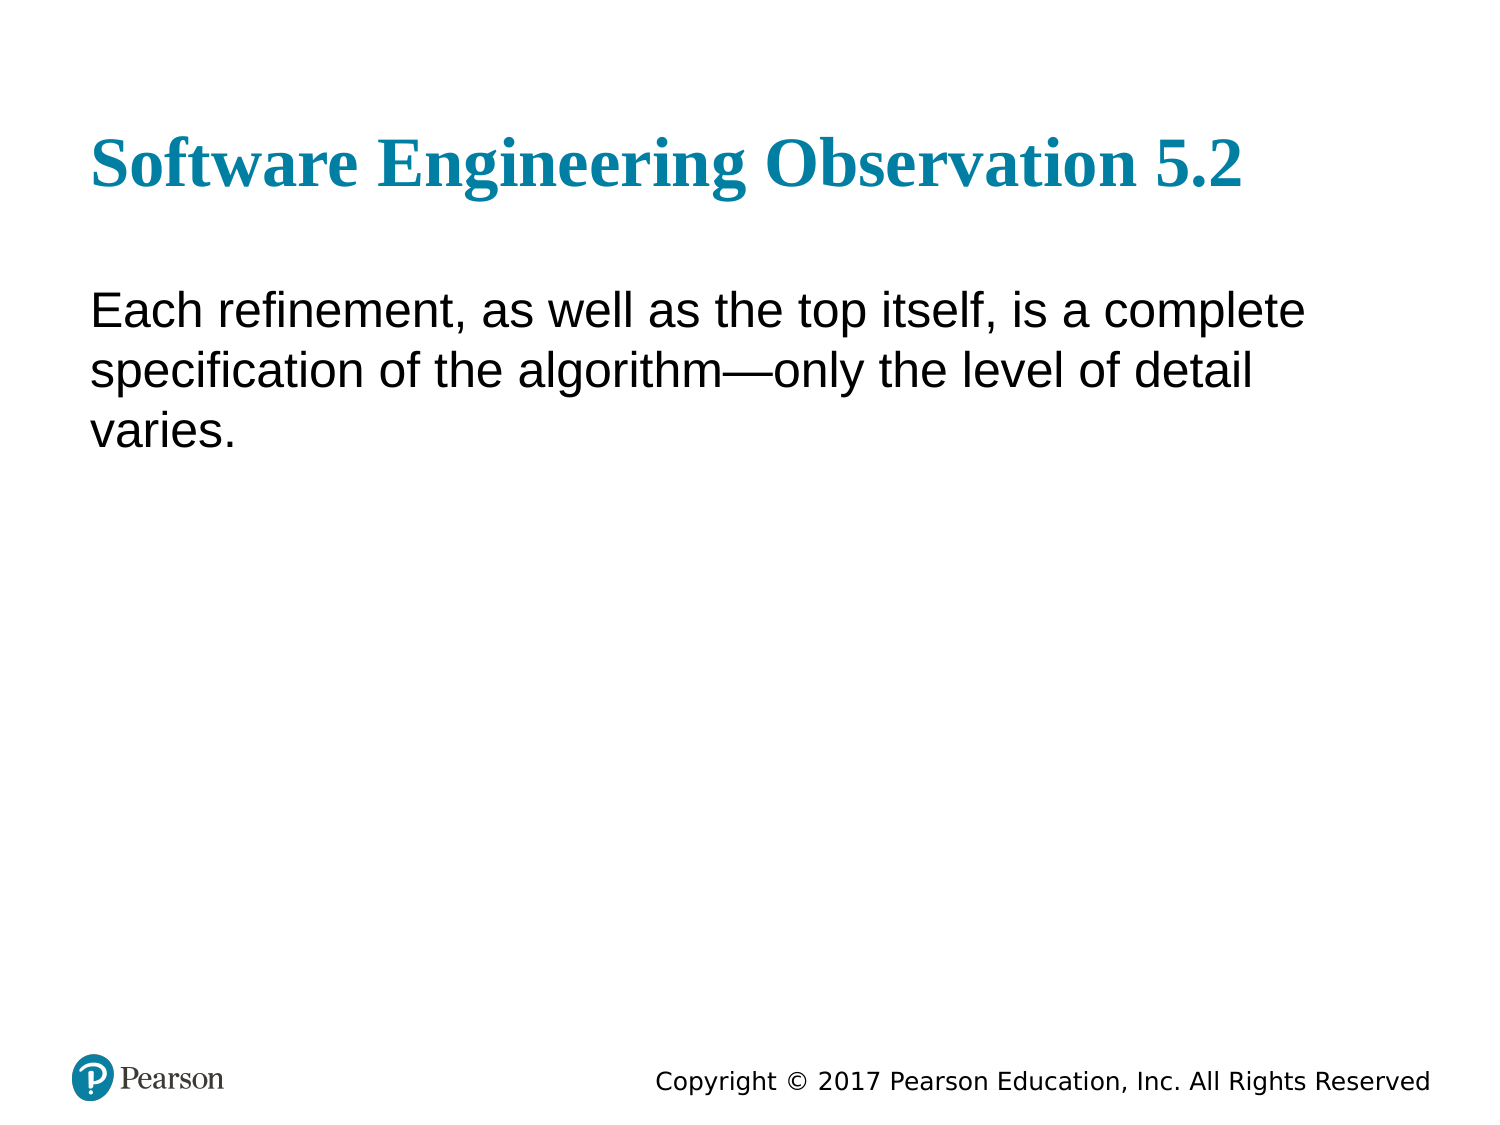

# Software Engineering Observation 5.2
Each refinement, as well as the top itself, is a complete specification of the algorithm—only the level of detail varies.